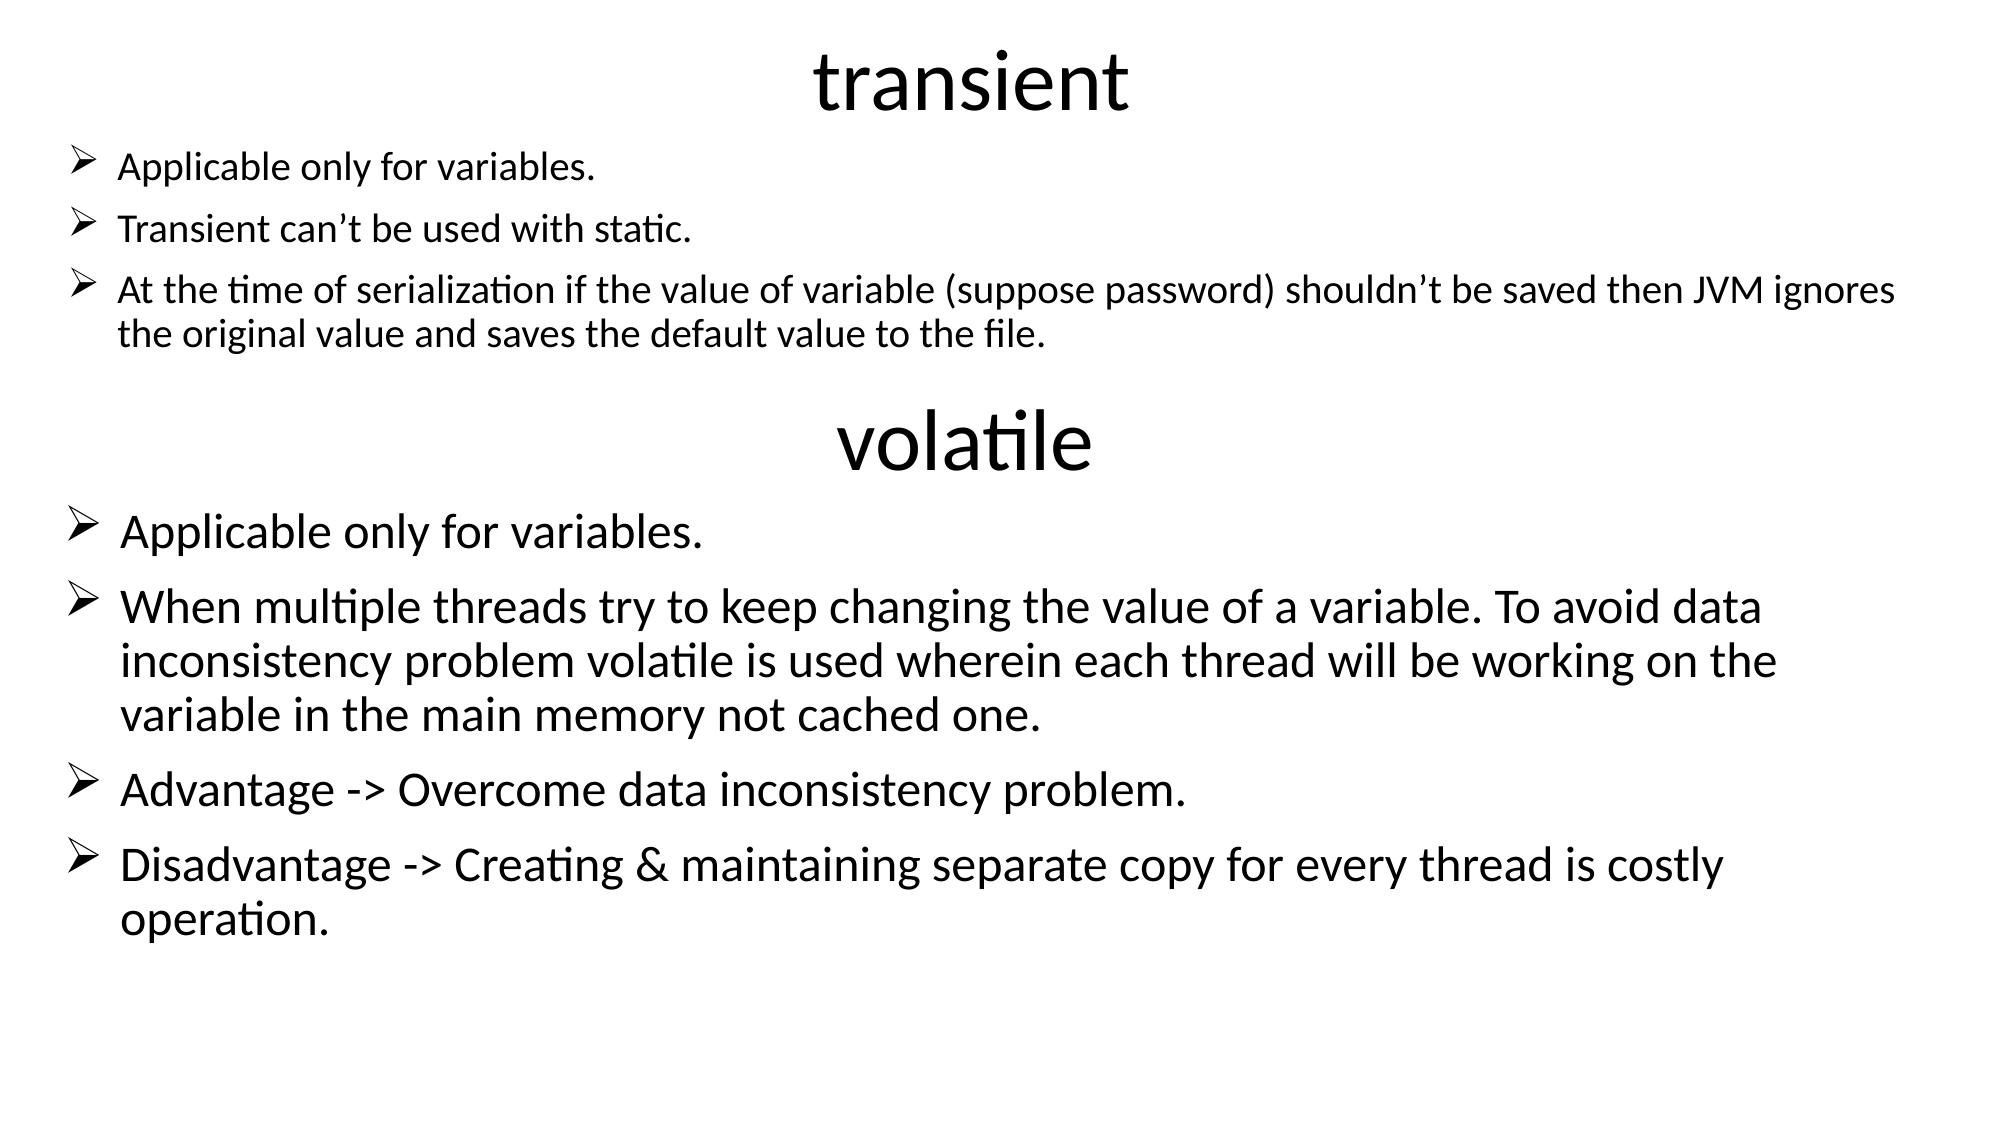

# transient
Applicable only for variables.
Transient can’t be used with static.
At the time of serialization if the value of variable (suppose password) shouldn’t be saved then JVM ignores the original value and saves the default value to the file.

volatile
Applicable only for variables.
When multiple threads try to keep changing the value of a variable. To avoid data inconsistency problem volatile is used wherein each thread will be working on the variable in the main memory not cached one.
Advantage -> Overcome data inconsistency problem.
Disadvantage -> Creating & maintaining separate copy for every thread is costly operation.